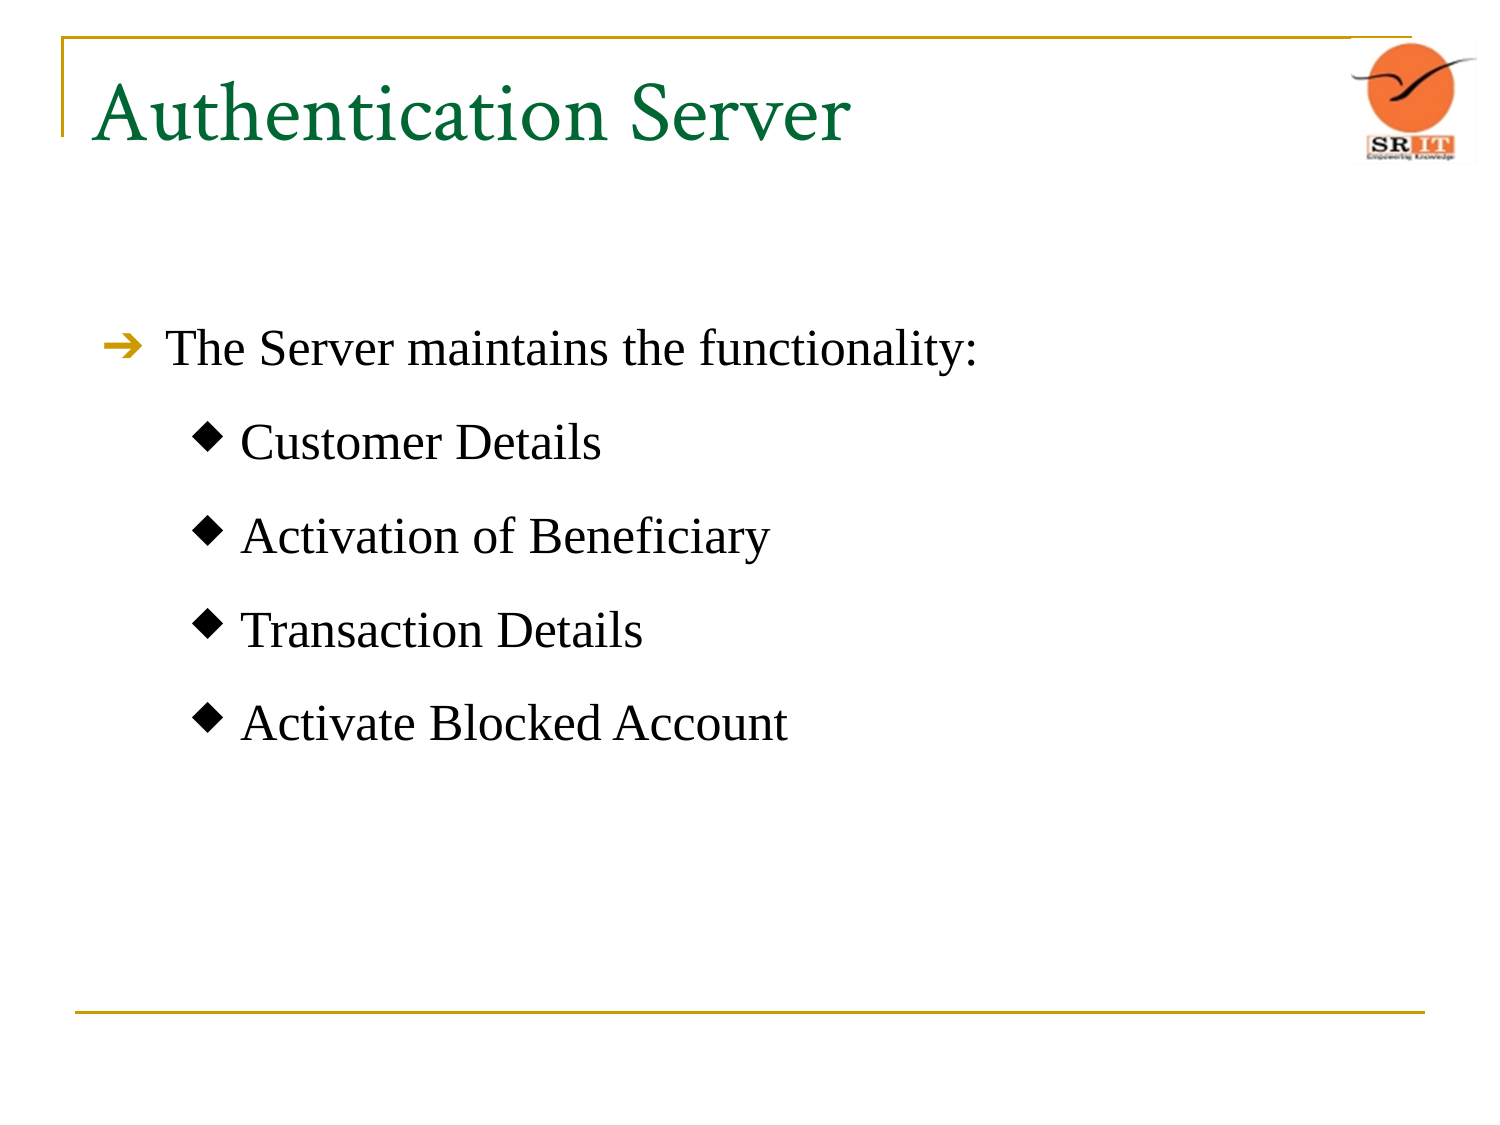

# Authentication Server
The Server maintains the functionality:
Customer Details
Activation of Beneficiary
Transaction Details
Activate Blocked Account